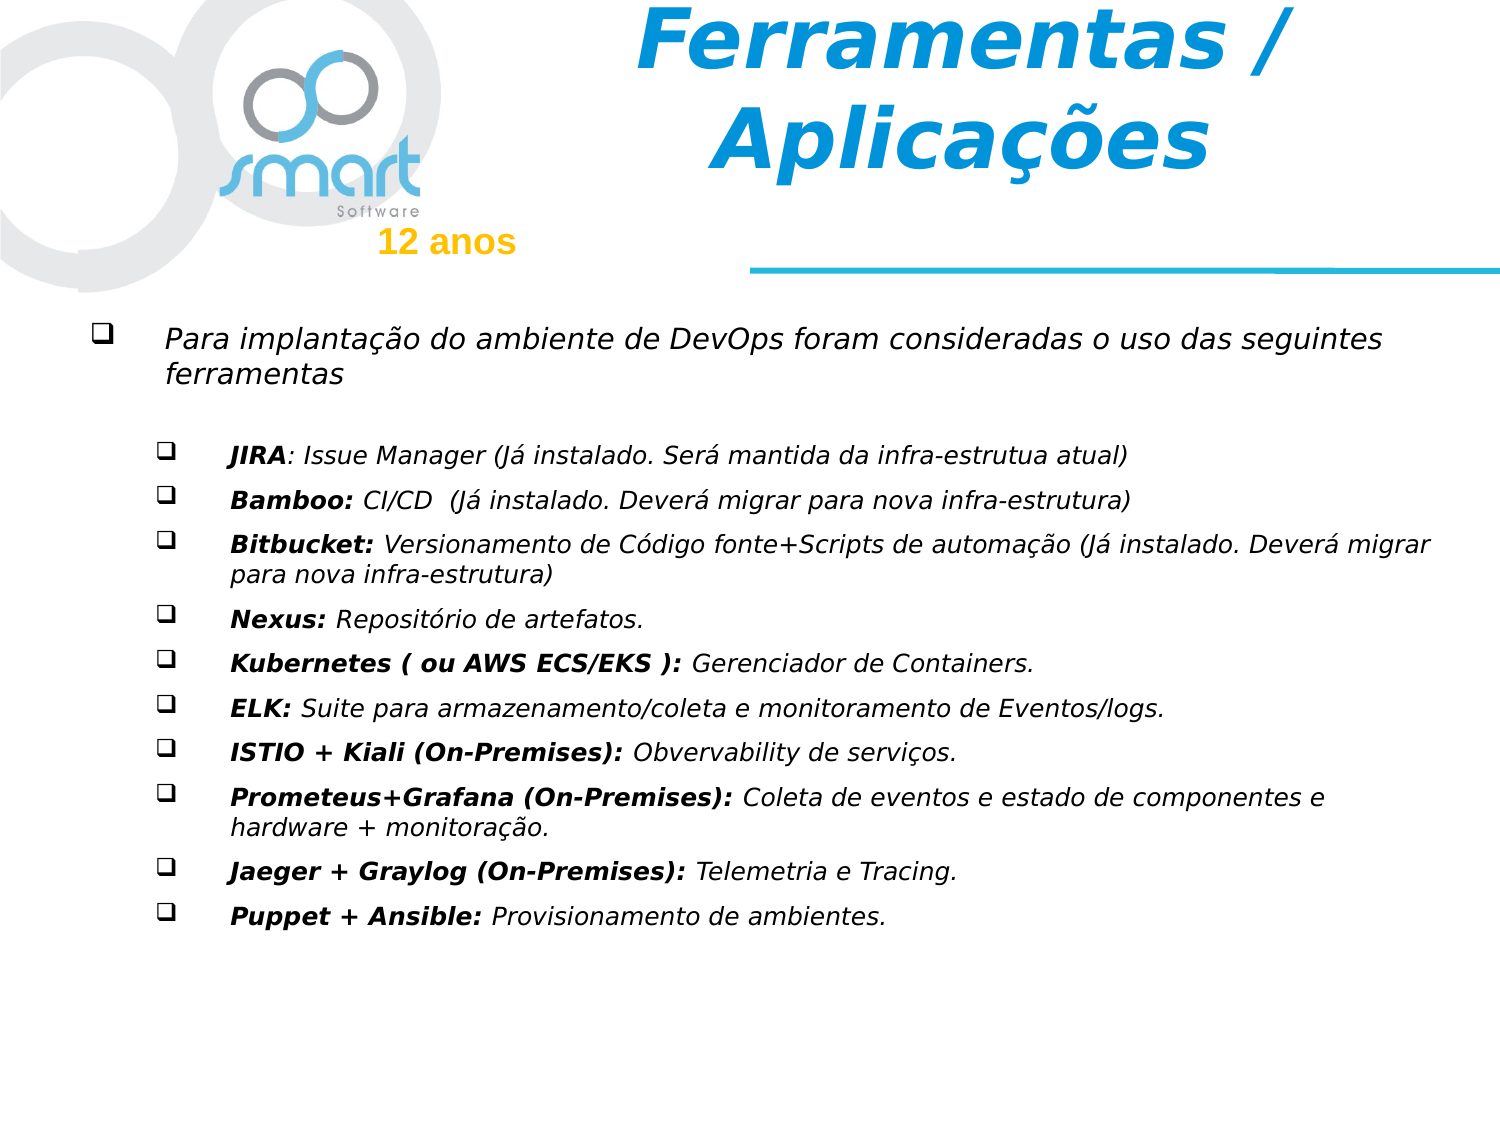

# Ferramentas / Aplicações
Para implantação do ambiente de DevOps foram consideradas o uso das seguintes ferramentas

JIRA: Issue Manager (Já instalado. Será mantida da infra-estrutua atual)
Bamboo: CI/CD  (Já instalado. Deverá migrar para nova infra-estrutura)
Bitbucket: Versionamento de Código fonte+Scripts de automação (Já instalado. Deverá migrar para nova infra-estrutura)
Nexus: Repositório de artefatos.
Kubernetes ( ou AWS ECS/EKS ): Gerenciador de Containers.
ELK: Suite para armazenamento/coleta e monitoramento de Eventos/logs.
ISTIO + Kiali (On-Premises): Obvervability de serviços.
Prometeus+Grafana (On-Premises): Coleta de eventos e estado de componentes e hardware + monitoração.
Jaeger + Graylog (On-Premises): Telemetria e Tracing.
Puppet + Ansible: Provisionamento de ambientes.